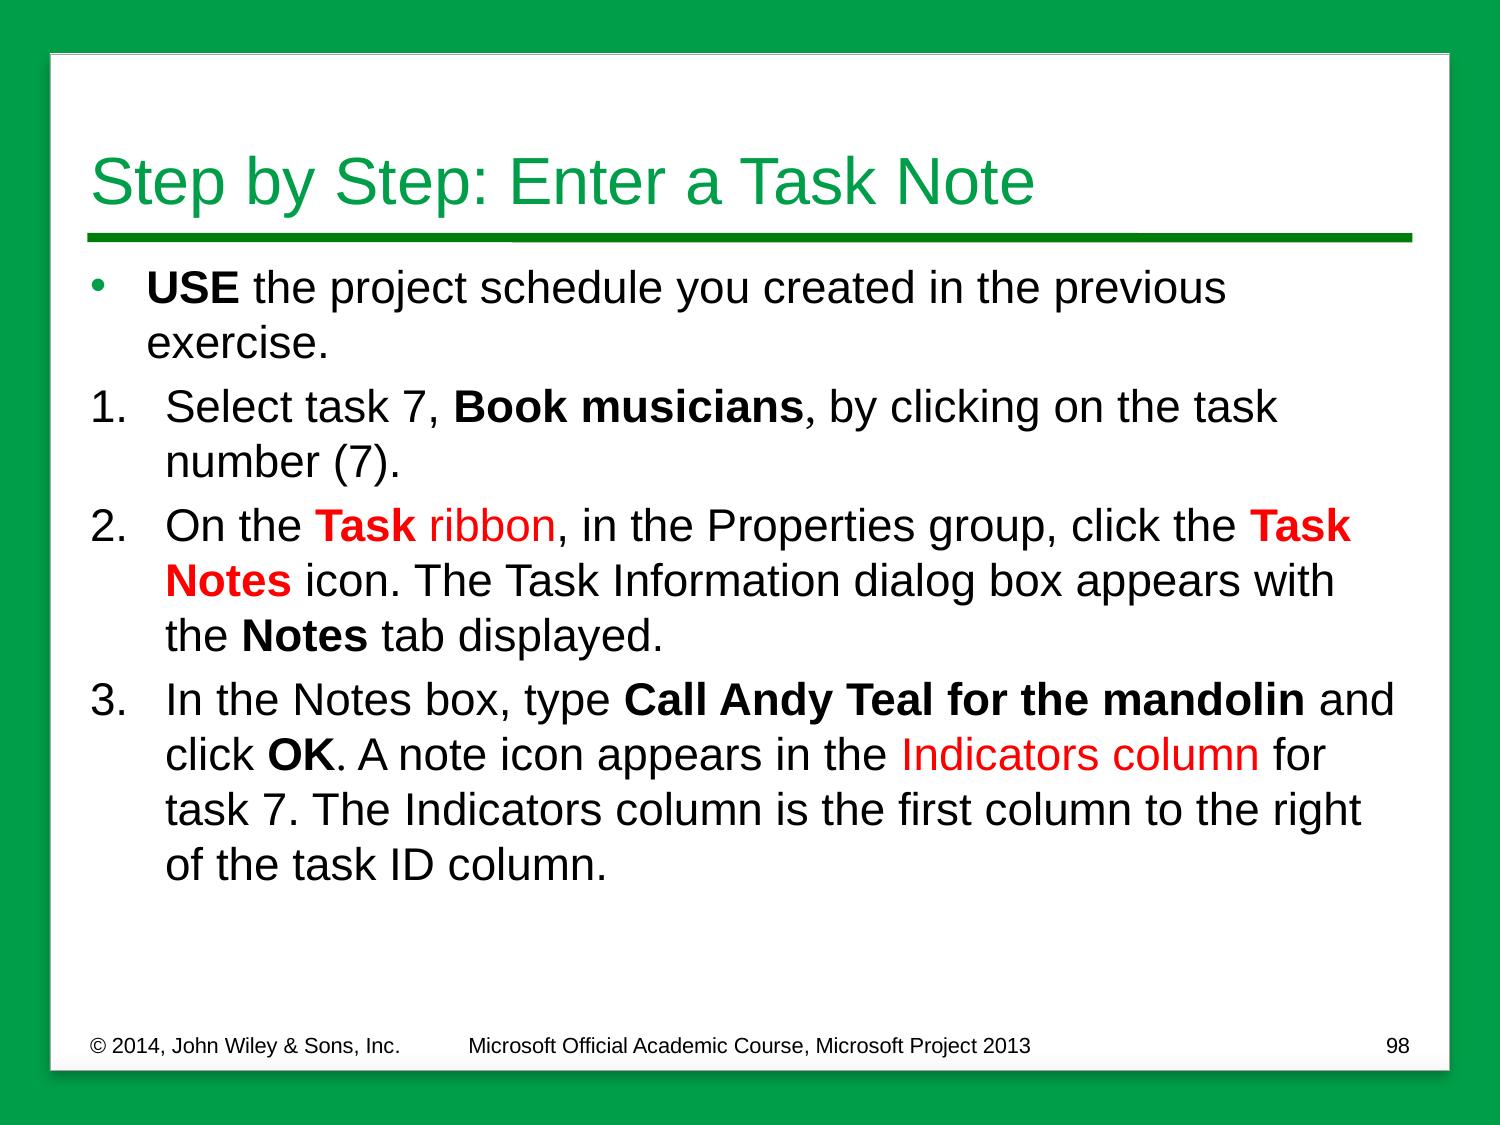

# Step by Step: Enter a Task Note
USE the project schedule you created in the previous exercise.
1.	Select task 7, Book musicians, by clicking on the task number (7).
2.	On the Task ribbon, in the Properties group, click the Task Notes icon. The Task Information dialog box appears with the Notes tab displayed.
3.	In the Notes box, type Call Andy Teal for the mandolin and click OK. A note icon appears in the Indicators column for task 7. The Indicators column is the first column to the right of the task ID column.
© 2014, John Wiley & Sons, Inc.
Microsoft Official Academic Course, Microsoft Project 2013
98